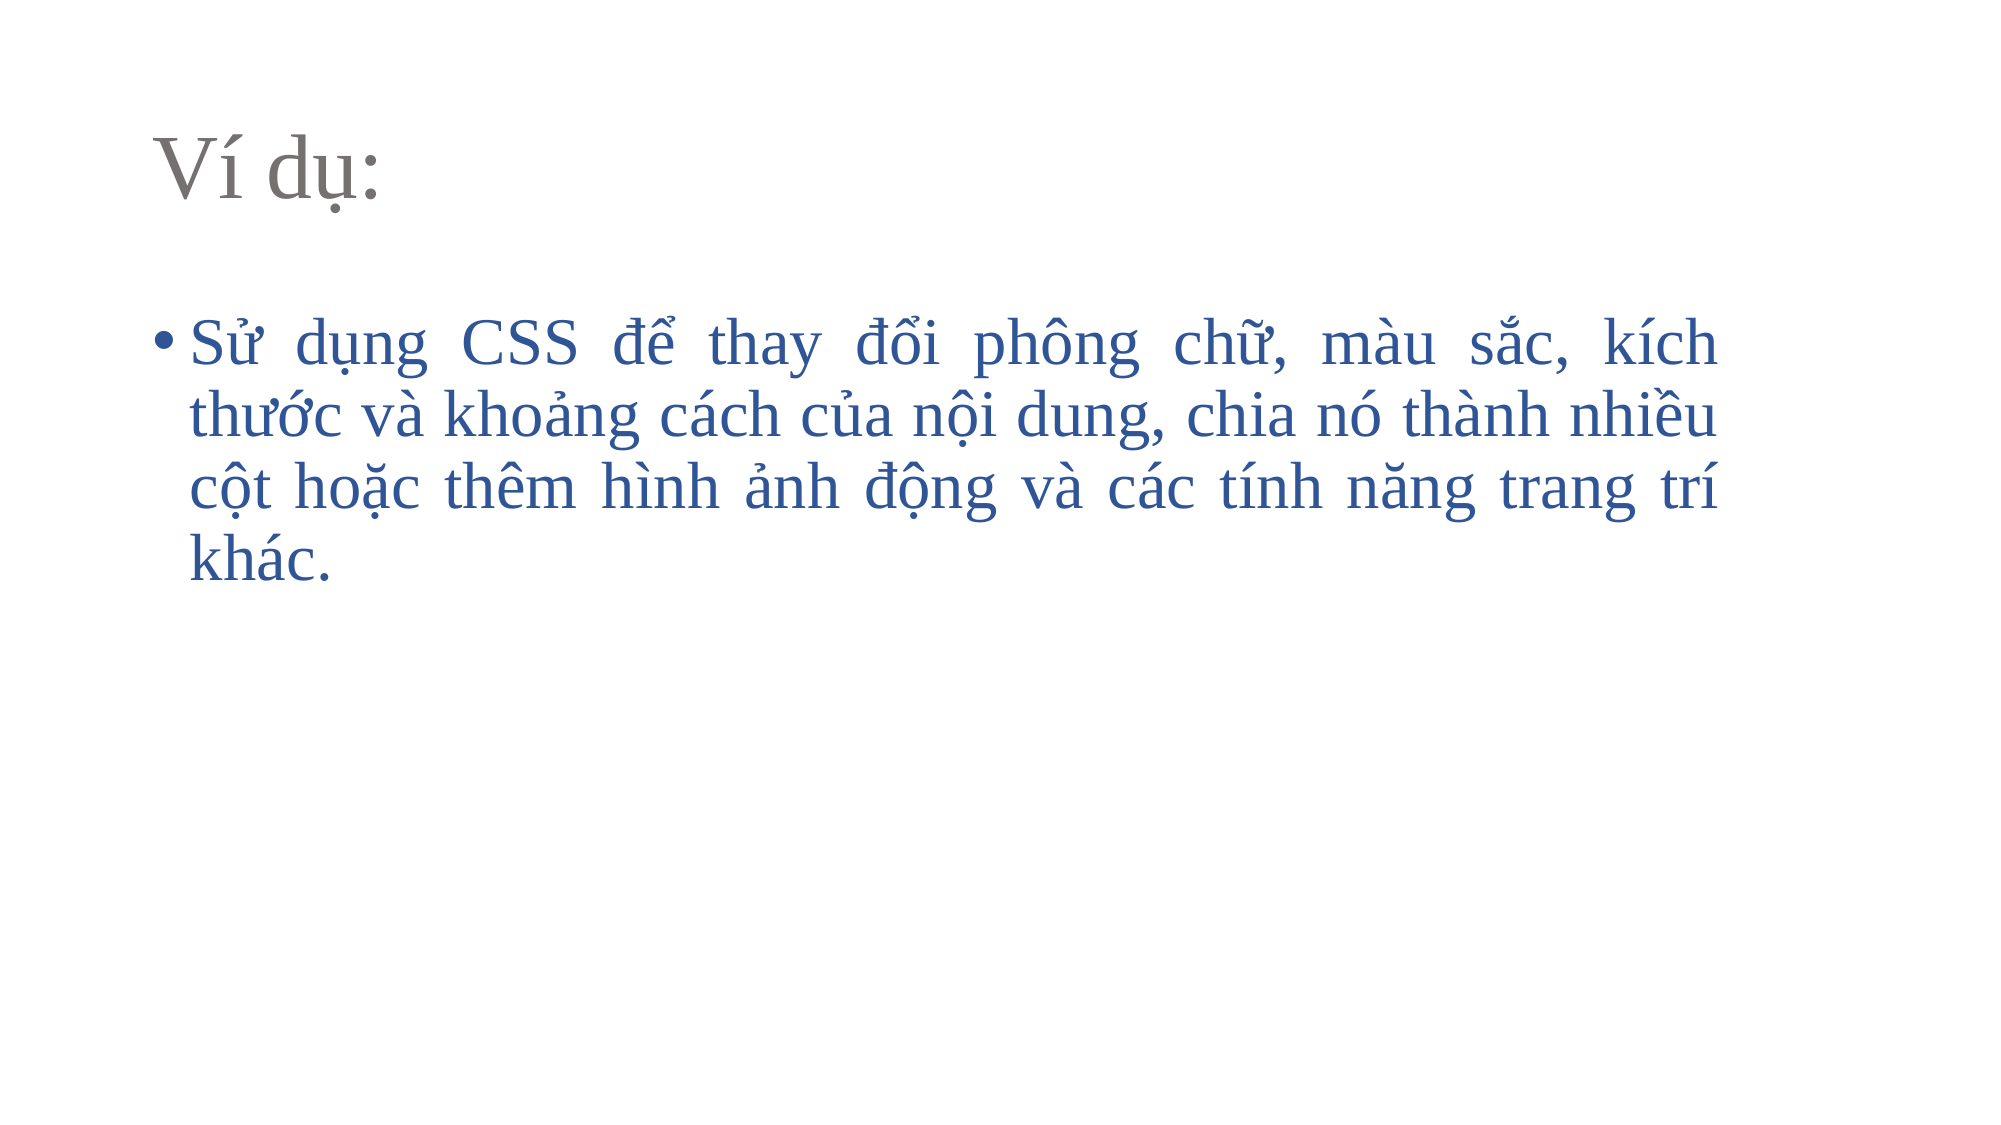

# Ví dụ:
Sử dụng CSS để thay đổi phông chữ, màu sắc, kích thước và khoảng cách của nội dung, chia nó thành nhiều cột hoặc thêm hình ảnh động và các tính năng trang trí khác.